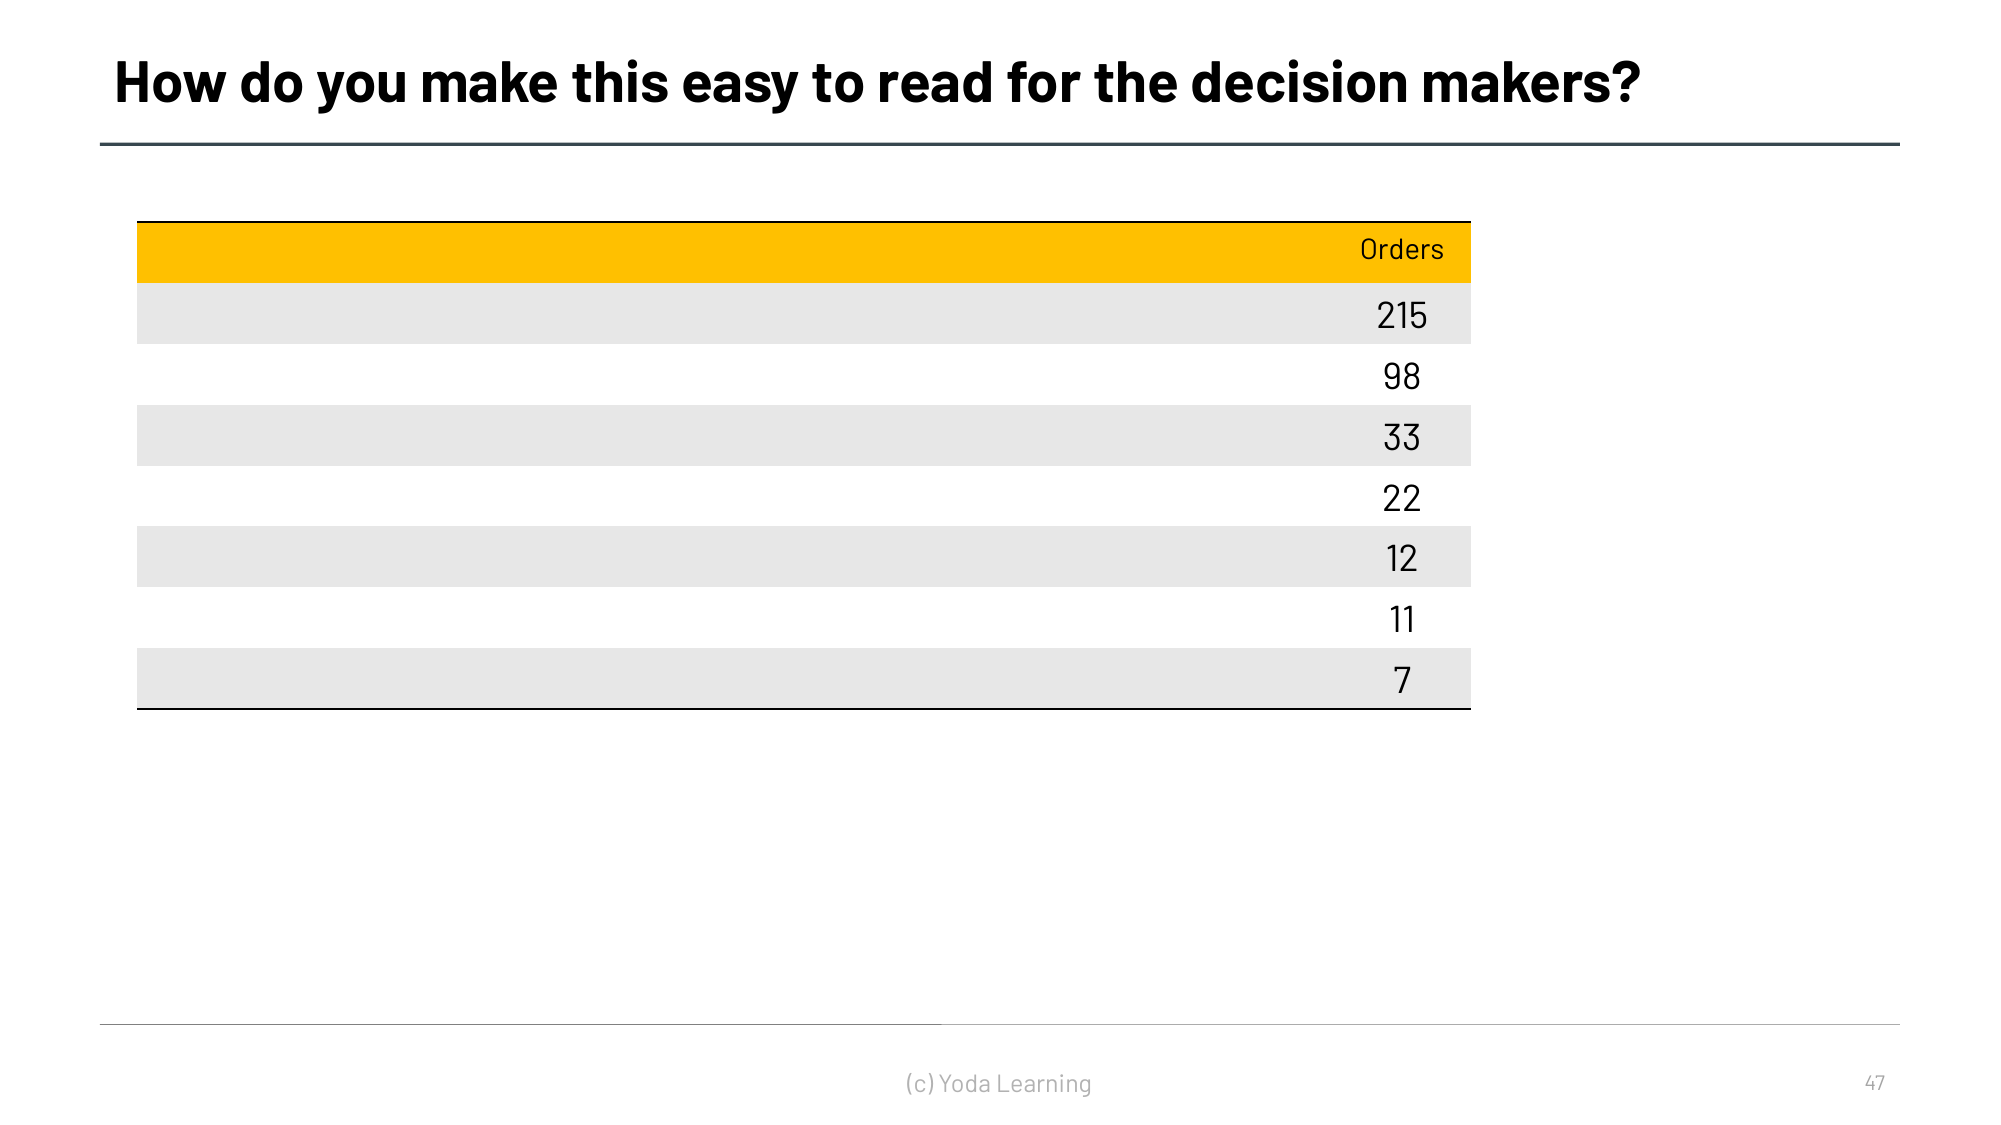

# How do you make this easy to read for the decision makers?
|  |  |  |  |  |  | Orders |
| --- | --- | --- | --- | --- | --- | --- |
|  |  |  |  |  |  | 215 |
|  |  |  |  |  |  | 98 |
|  |  |  |  |  |  | 33 |
|  |  |  |  |  |  | 22 |
|  |  |  |  |  |  | 12 |
|  |  |  |  |  |  | 11 |
|  |  |  |  |  |  | 7 |
(c) Yoda Learning
47